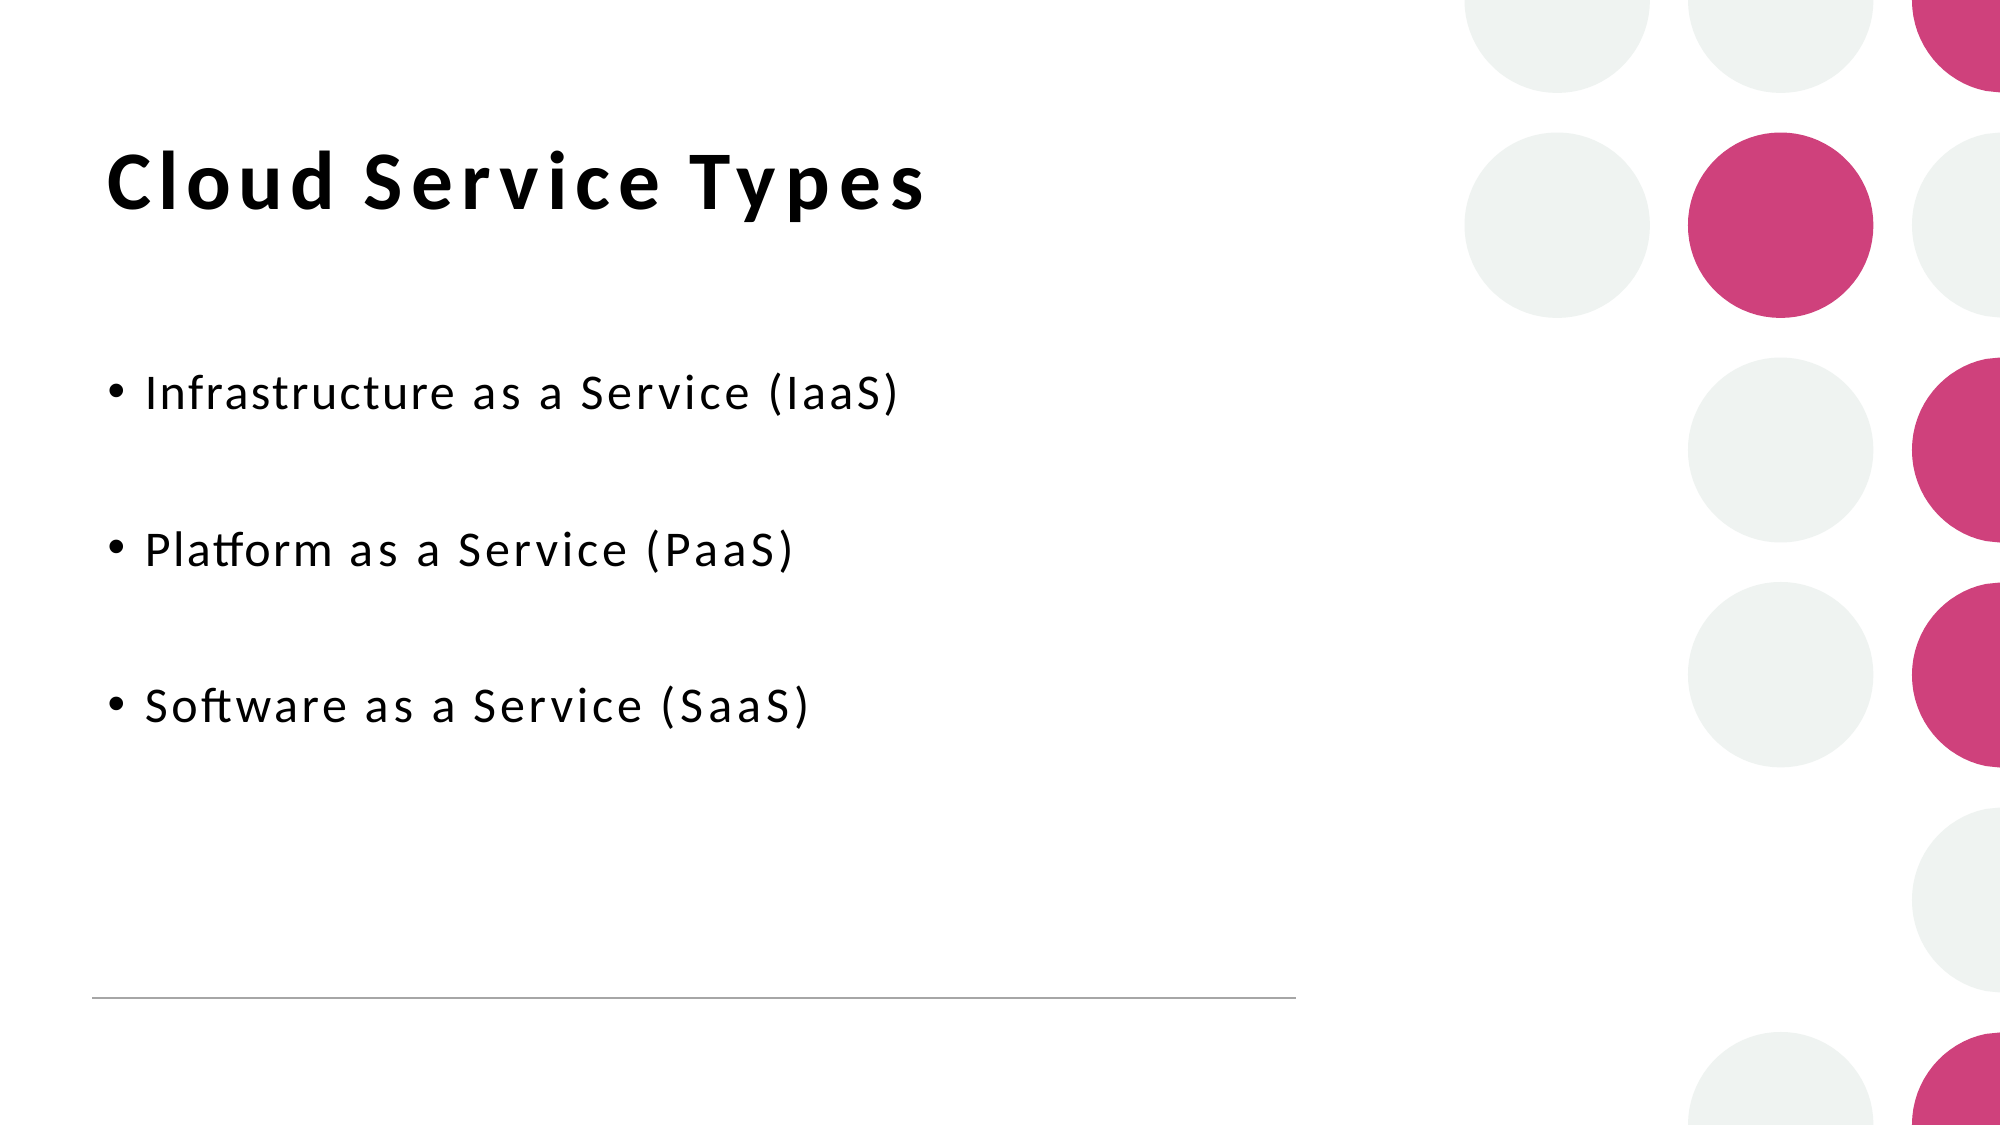

# Cloud Service Types
Infrastructure as a Service (IaaS)

Platform as a Service (PaaS)

Software as a Service (SaaS)